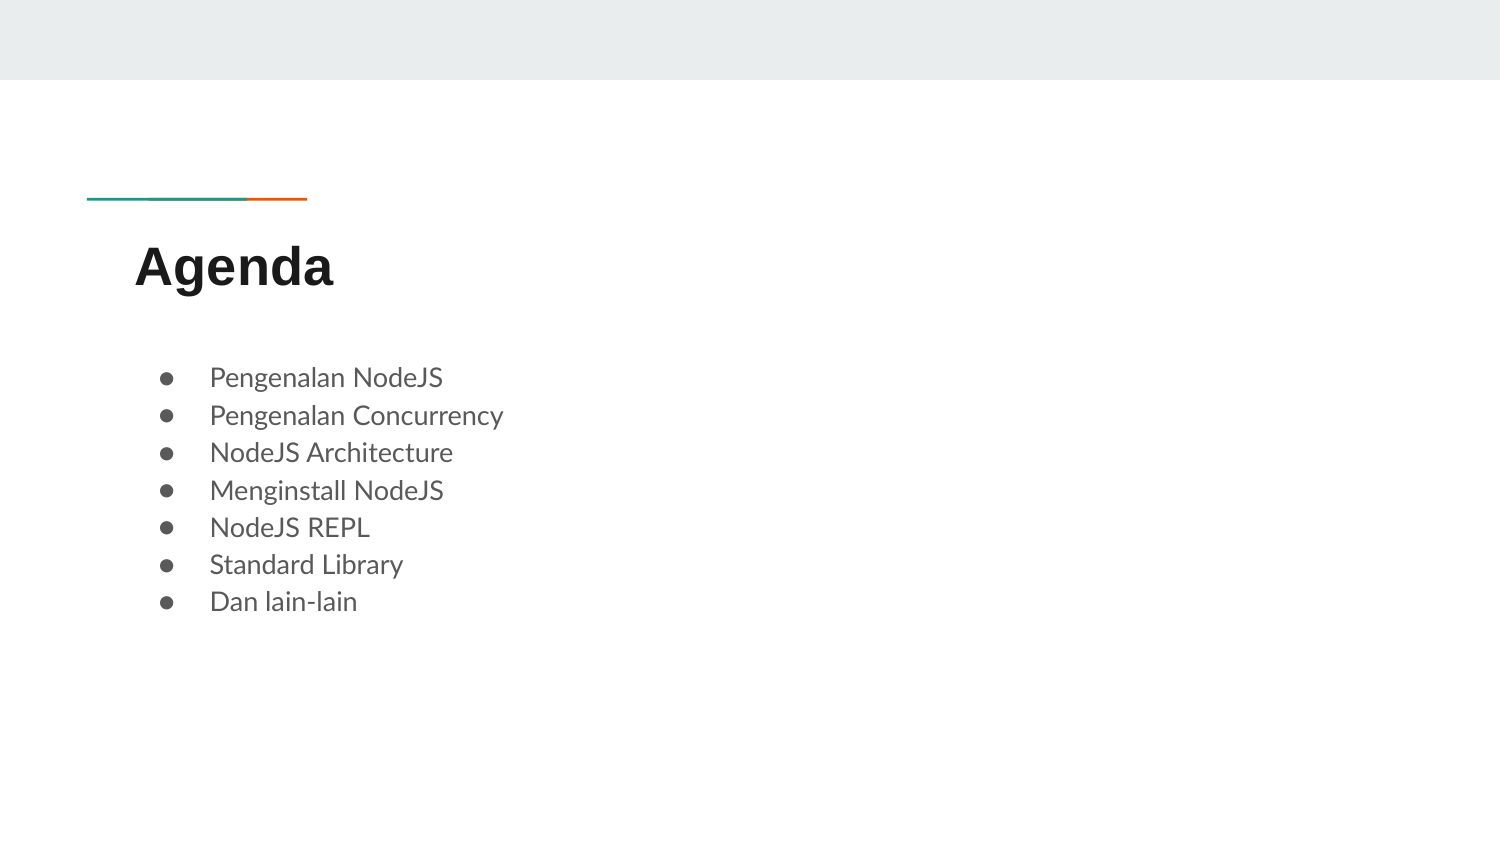

# Agenda
Pengenalan NodeJS
Pengenalan Concurrency
NodeJS Architecture
Menginstall NodeJS
NodeJS REPL
Standard Library
Dan lain-lain